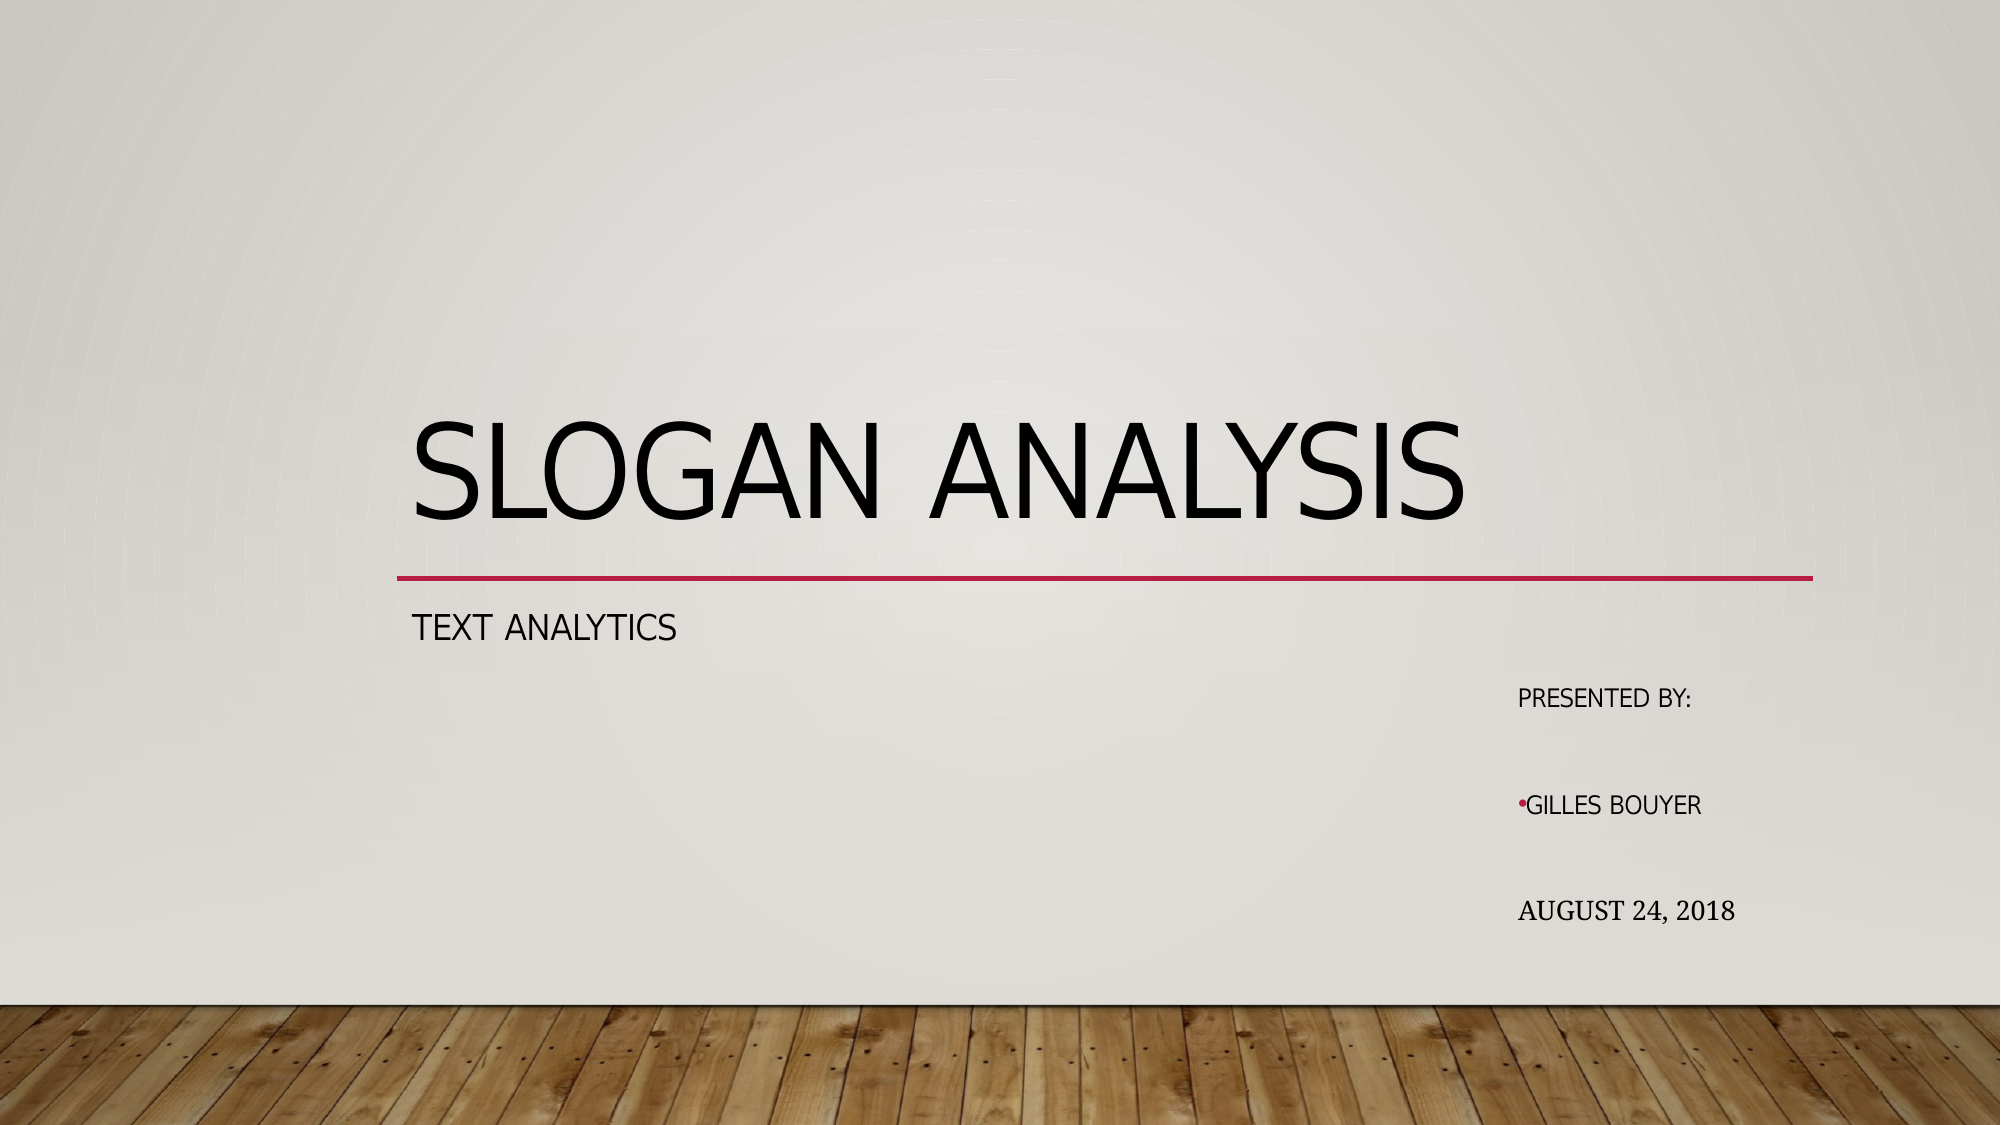

# SLOGAN ANALYSIS
Text Analytics
Presented by:

Gilles Bouyer

August 24, 2018